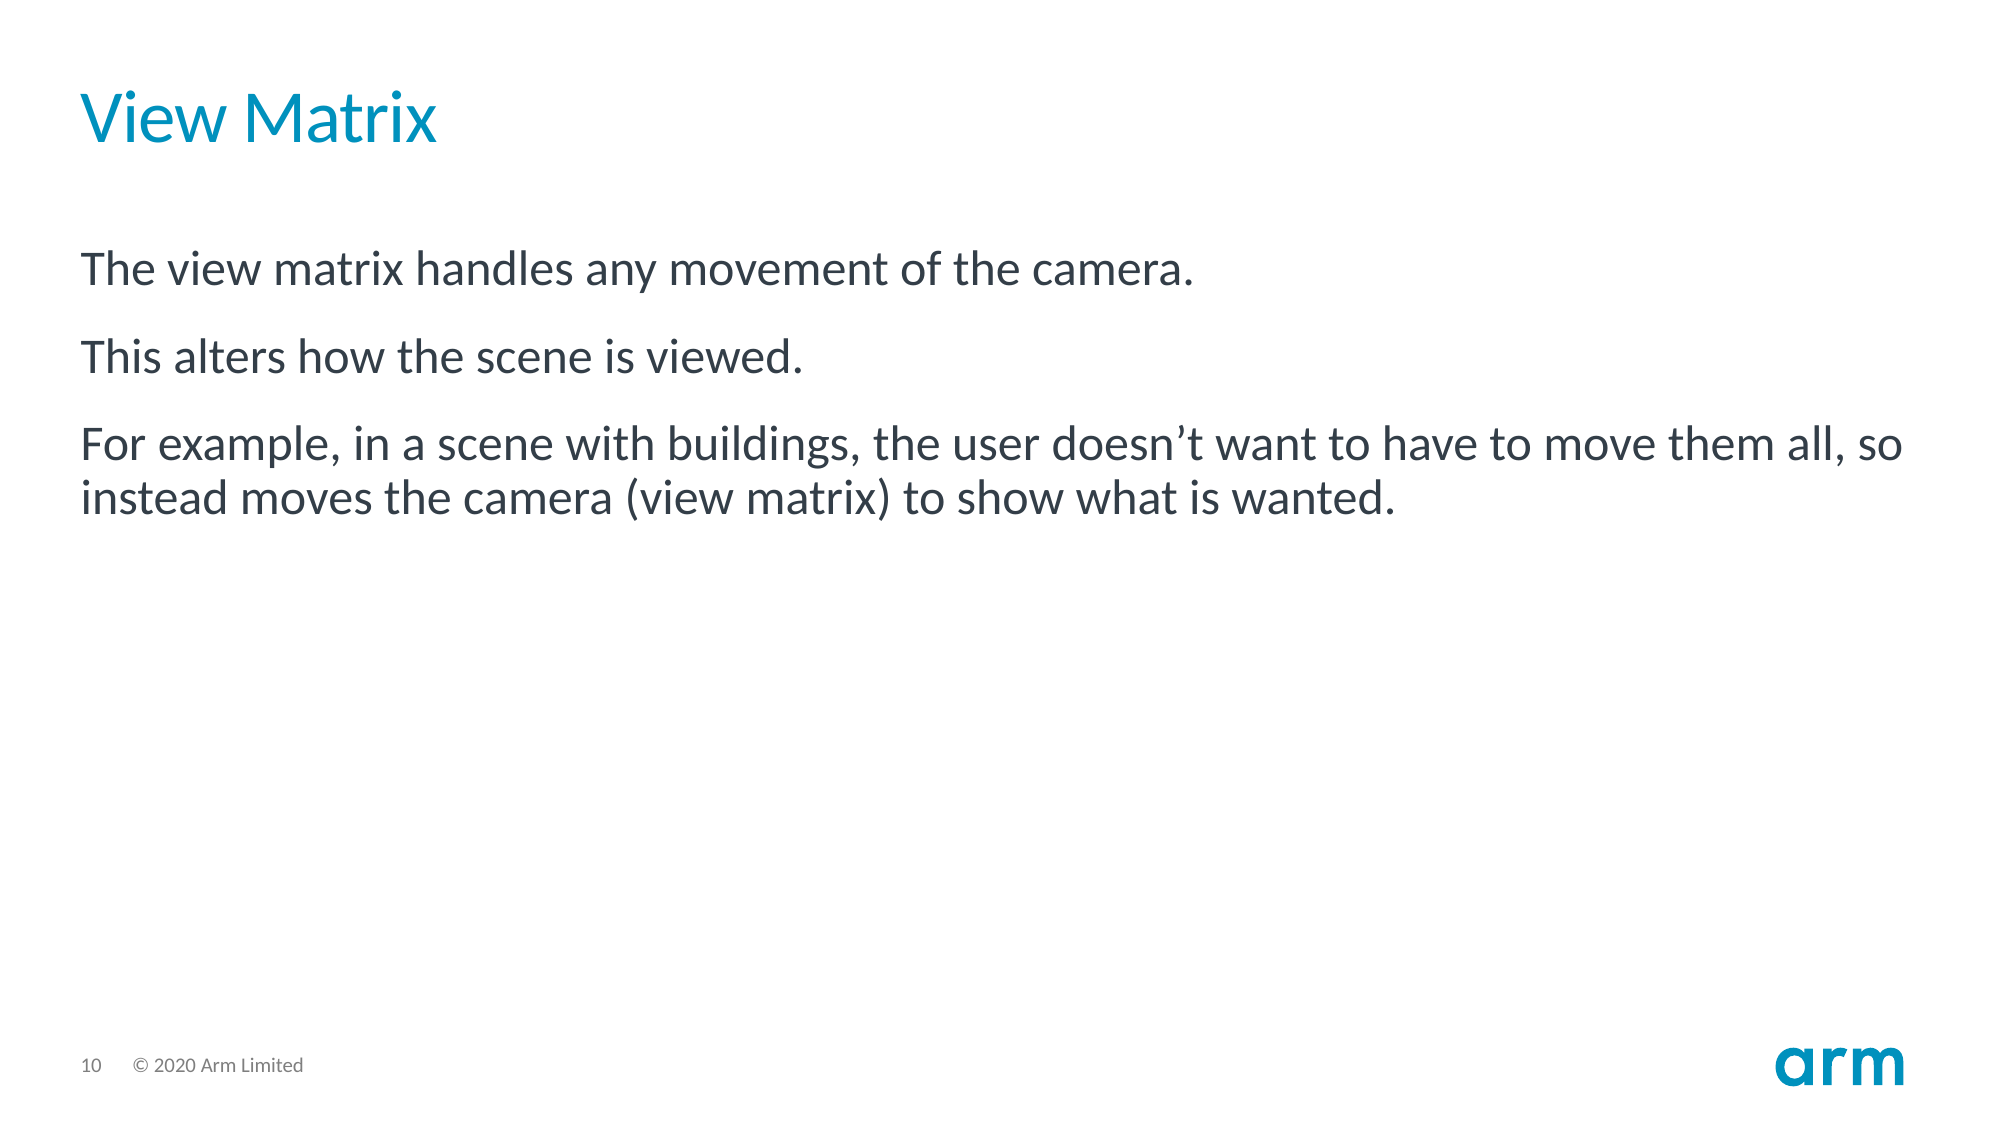

# View Matrix
The view matrix handles any movement of the camera.
This alters how the scene is viewed.
For example, in a scene with buildings, the user doesn’t want to have to move them all, so instead moves the camera (view matrix) to show what is wanted.